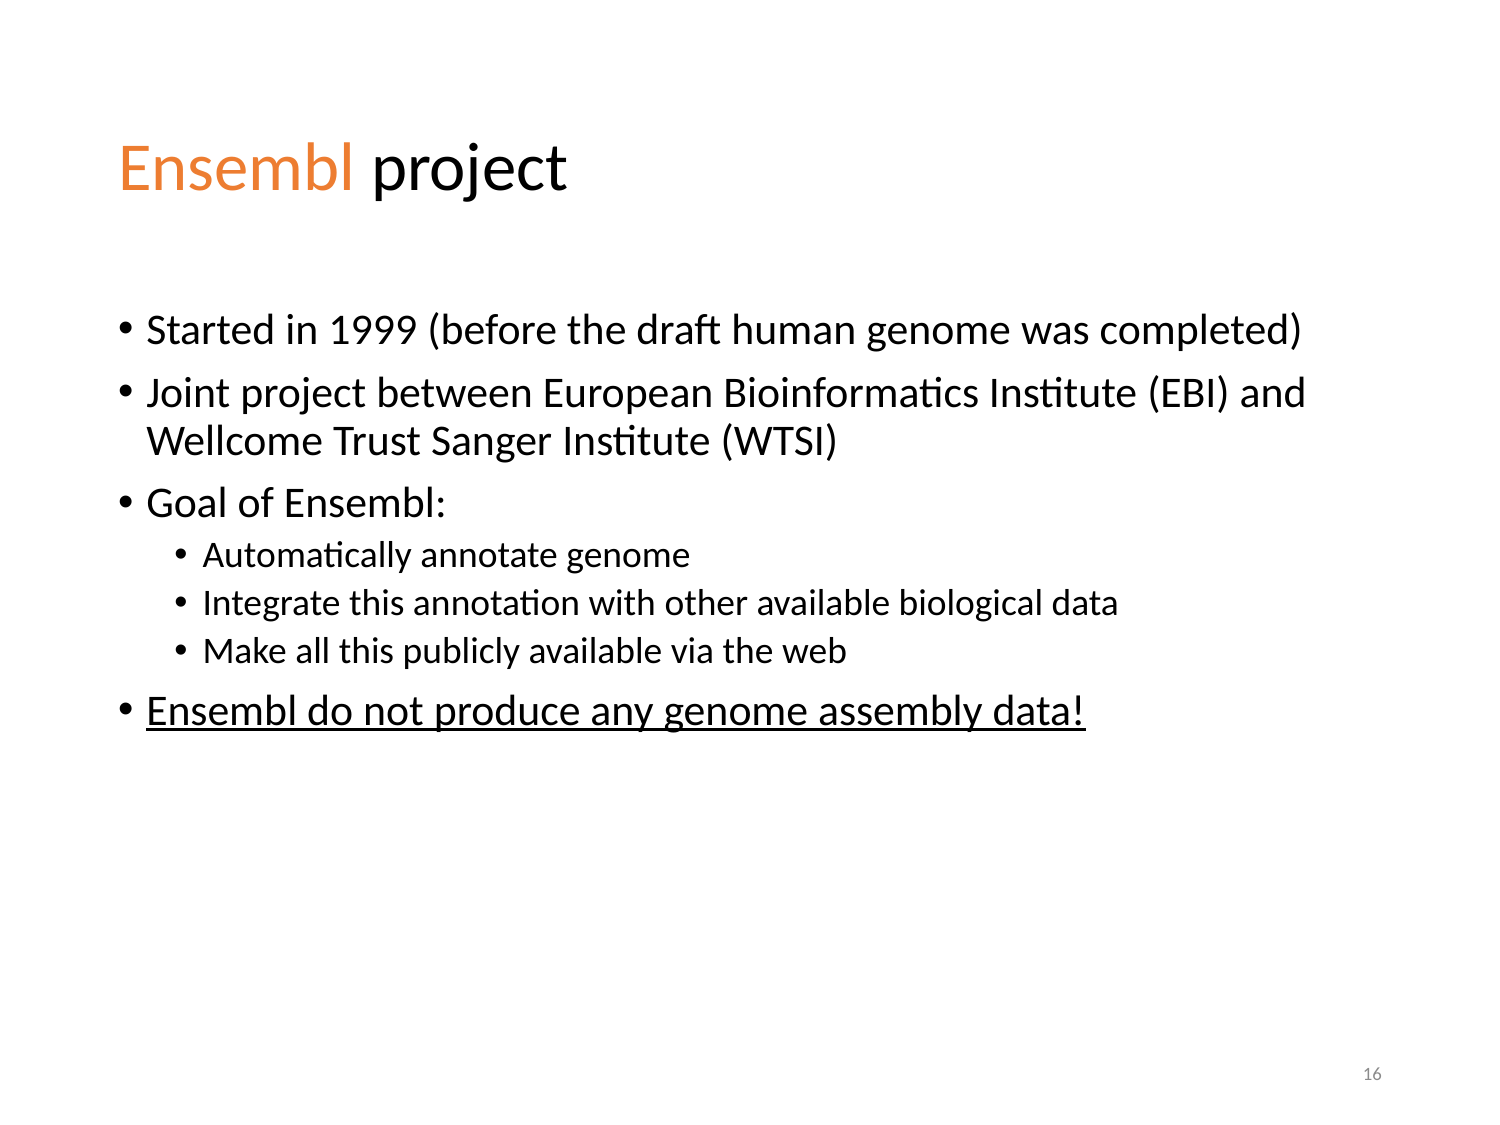

# Ensembl project
Started in 1999 (before the draft human genome was completed)
Joint project between European Bioinformatics Institute (EBI) and Wellcome Trust Sanger Institute (WTSI)
Goal of Ensembl:
Automatically annotate genome
Integrate this annotation with other available biological data
Make all this publicly available via the web
Ensembl do not produce any genome assembly data!
16